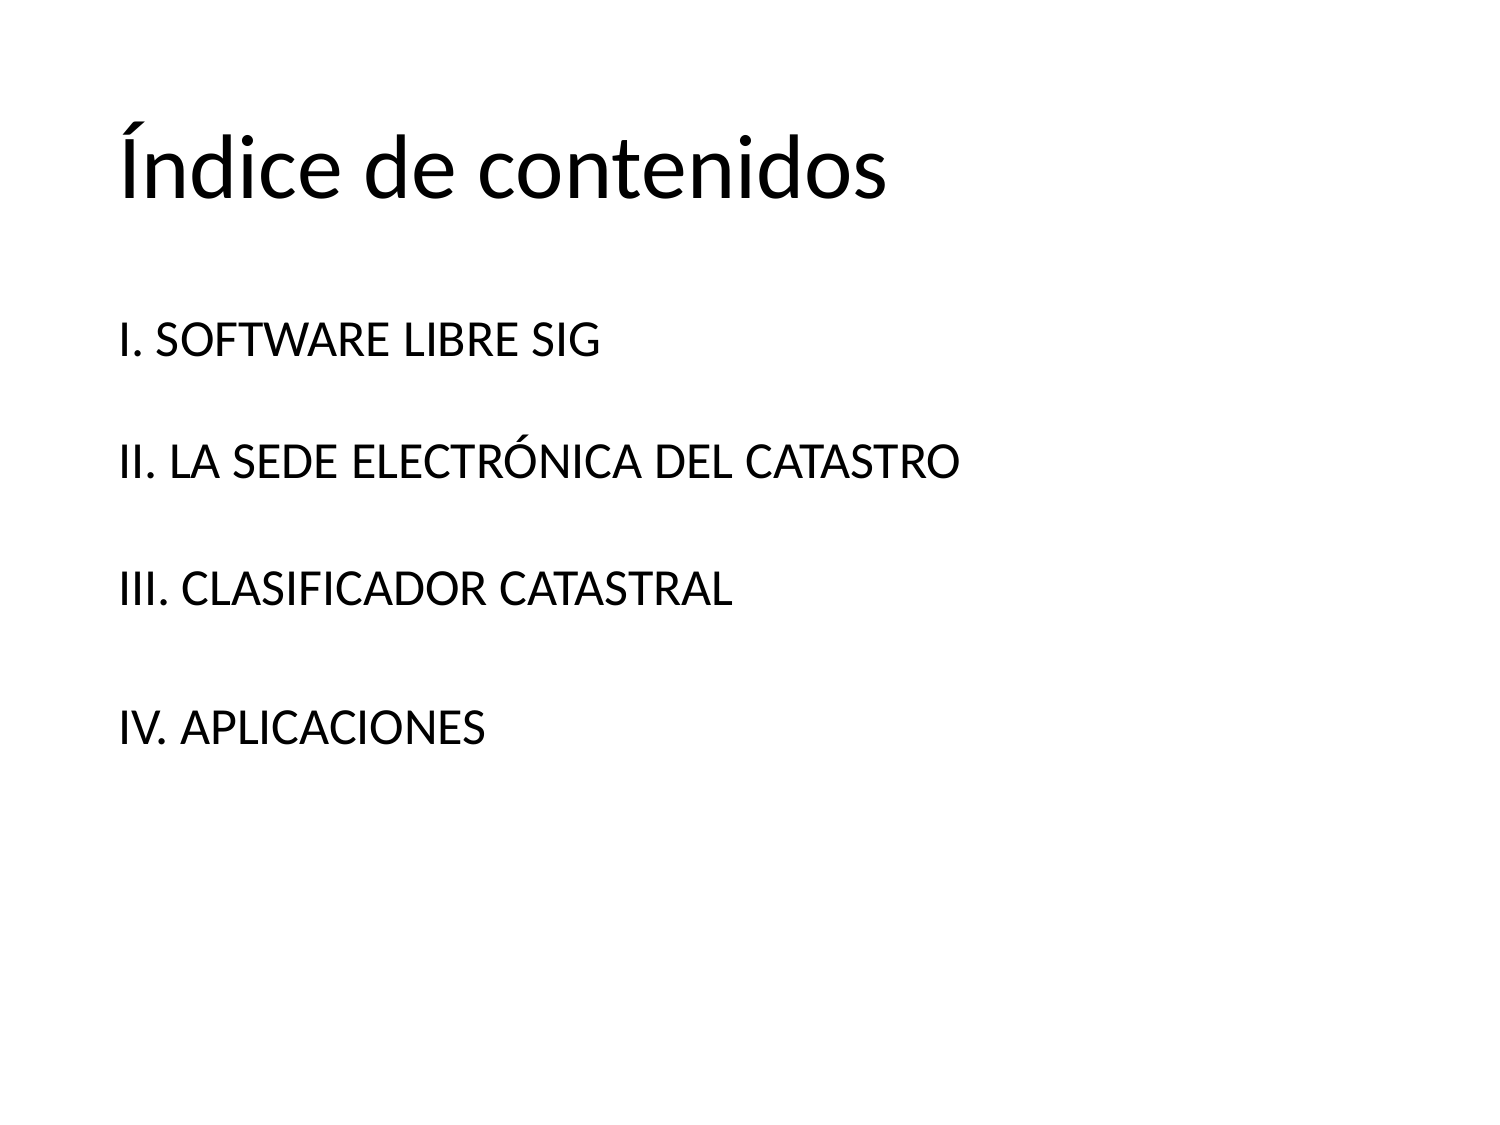

# Índice de contenidos
I. SOFTWARE LIBRE SIG
II. LA SEDE ELECTRÓNICA DEL CATASTRO
III. CLASIFICADOR CATASTRAL
IV. APLICACIONES